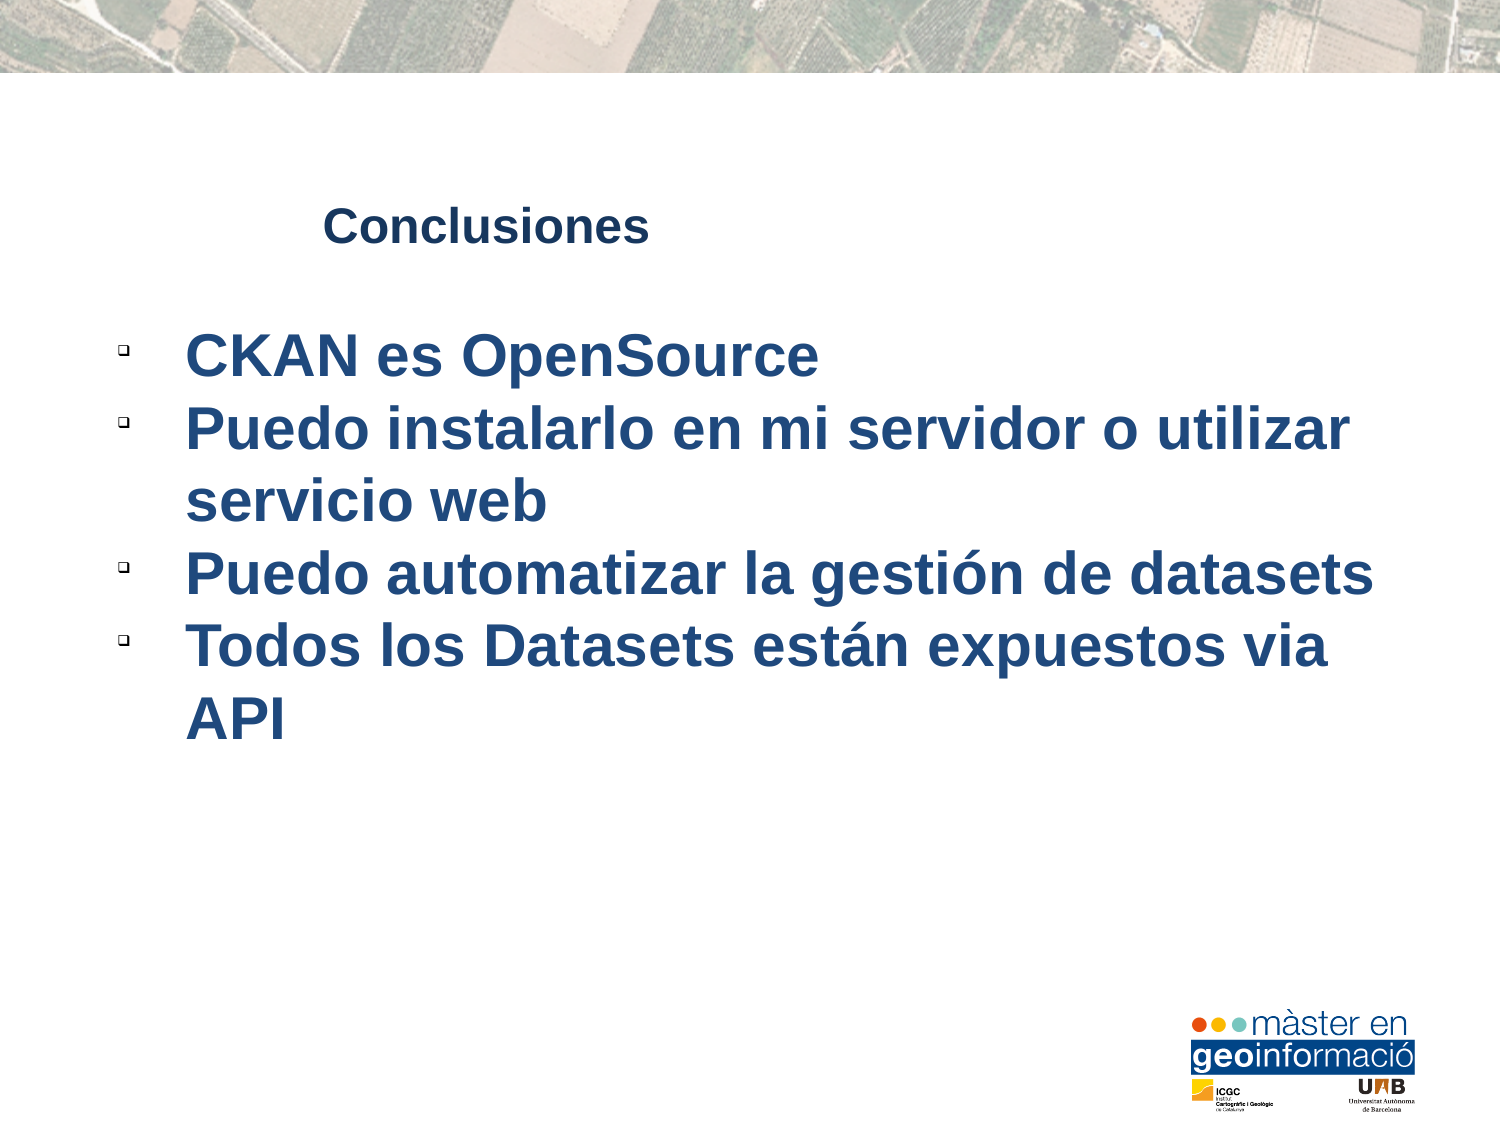

Conclusiones
CKAN es OpenSource
Puedo instalarlo en mi servidor o utilizar servicio web
Puedo automatizar la gestión de datasets
Todos los Datasets están expuestos via API